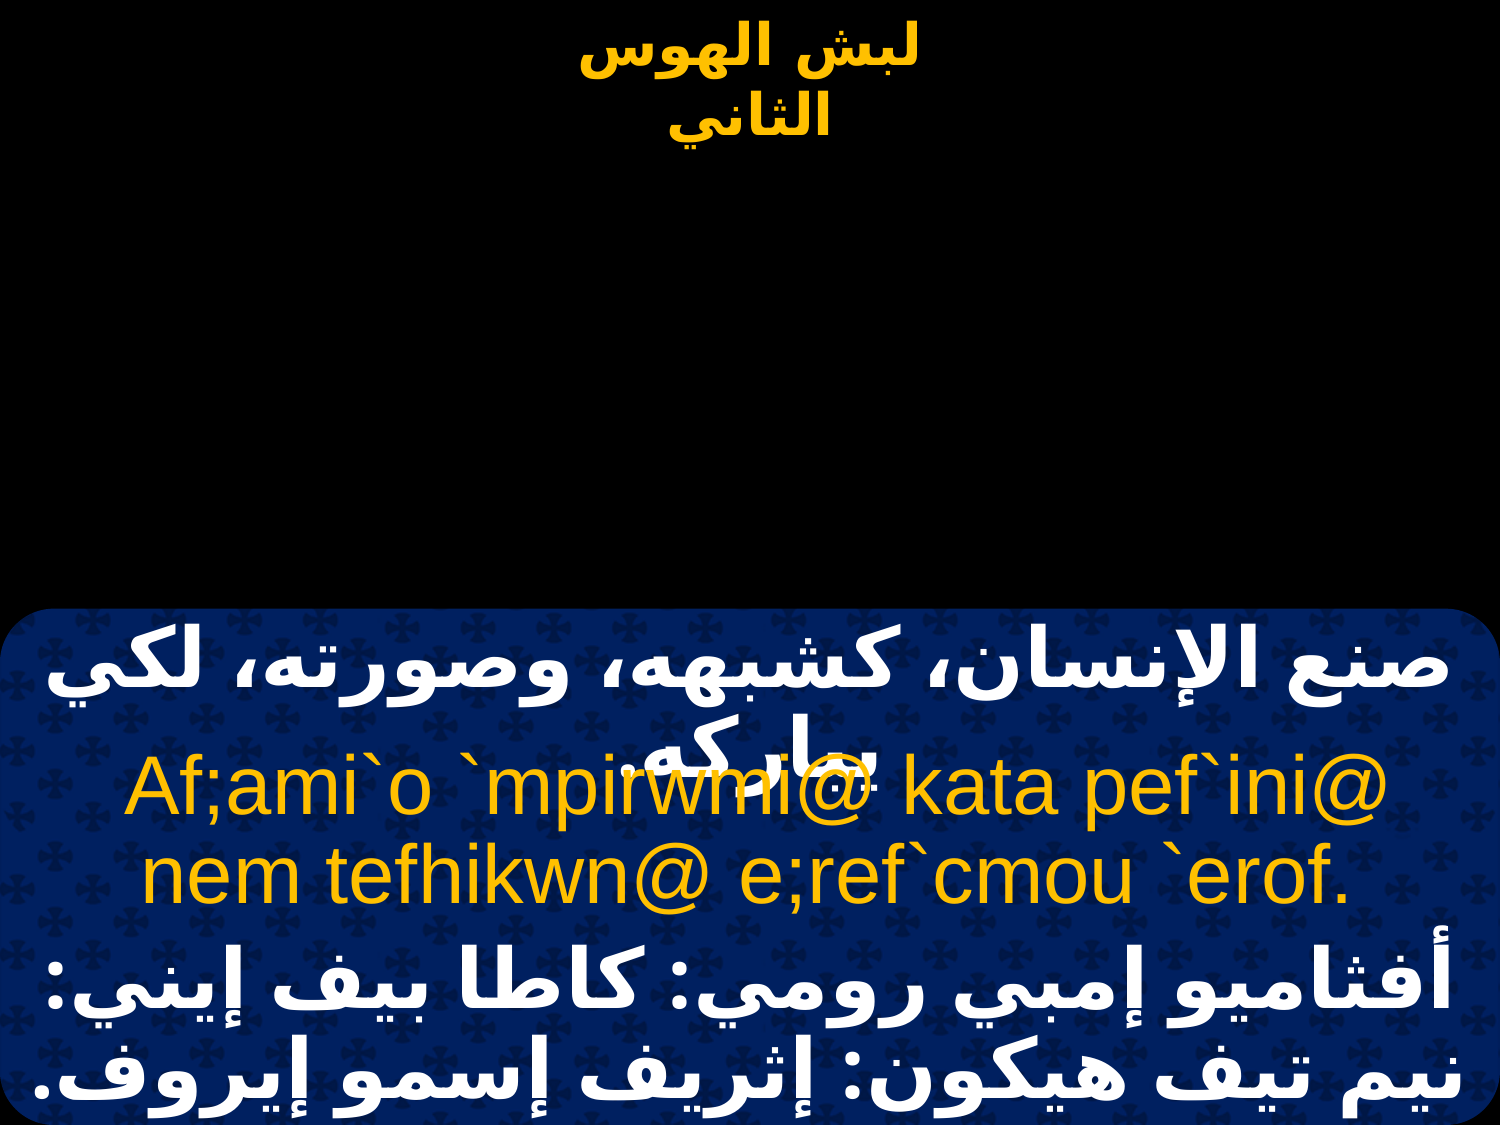

#
صنع الإنسان، كشبهه، وصورته، لكي يباركه.
 Af;ami`o `mpirwmi@ kata pef`ini@ nem tefhikwn@ e;ref`cmou `erof.
أفثاميو إمبي رومي: كاطا بيف إيني: نيم تيف هيكون: إثريف إسمو إيروف.